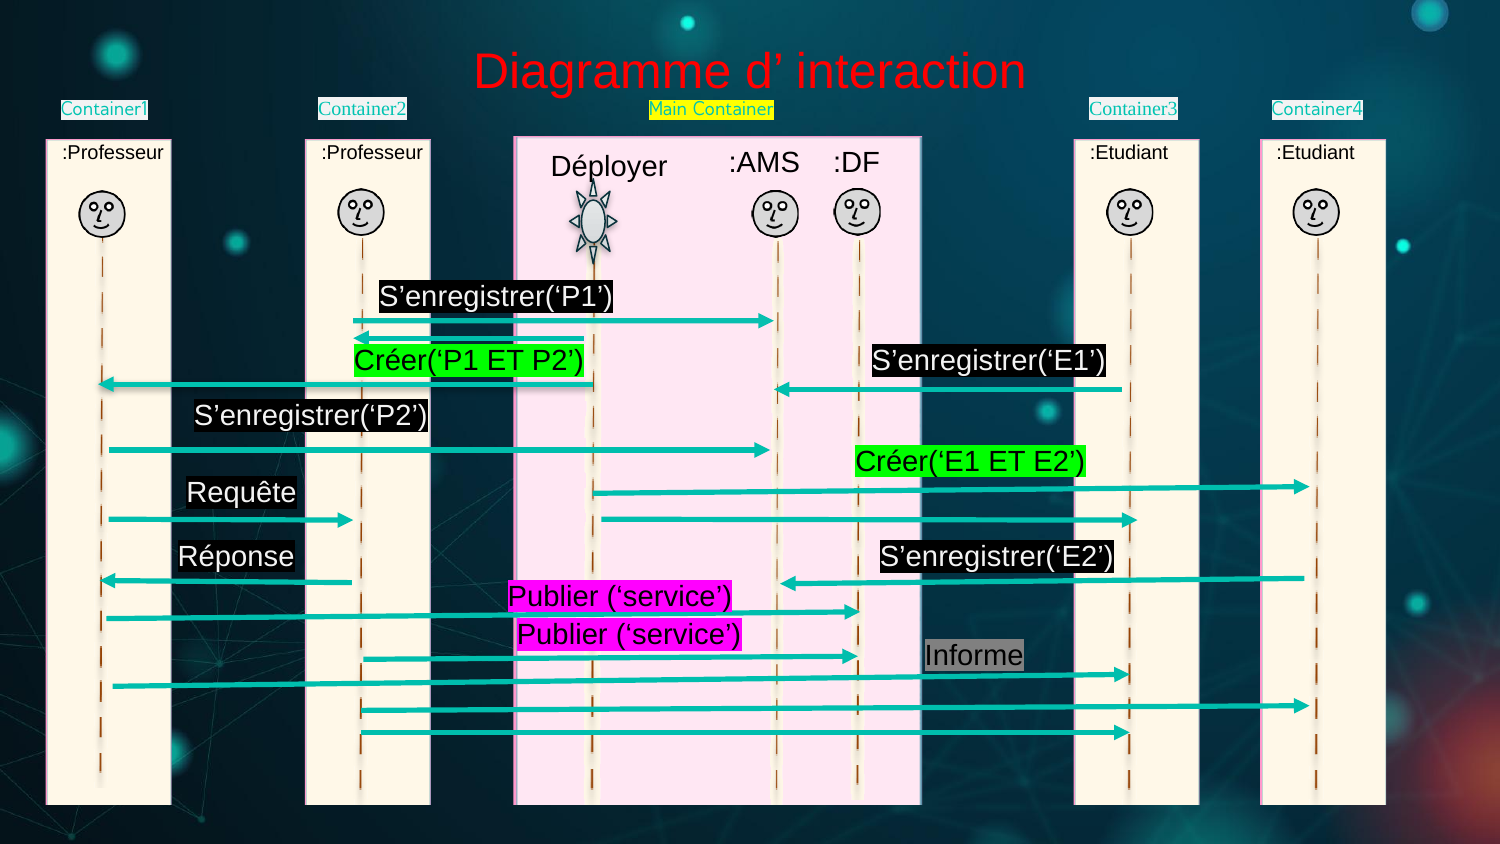

Diagramme d’ interaction
          Container1	              Container2                                                 Main Container	                                      Container3                   Container4
 :AMS    :DF

   :Professeur
   :Professeur
Déployer
   :Etudiant
   :Etudiant

S’enregistrer(‘P1’)
Créer(‘P1 ET P2’)
S’enregistrer(‘E1’)
S’enregistrer(‘P2’)
Créer(‘E1 ET E2’)
Requête
Réponse
S’enregistrer(‘E2’)
Publier (‘service’)

Publier (‘service’)
Informe